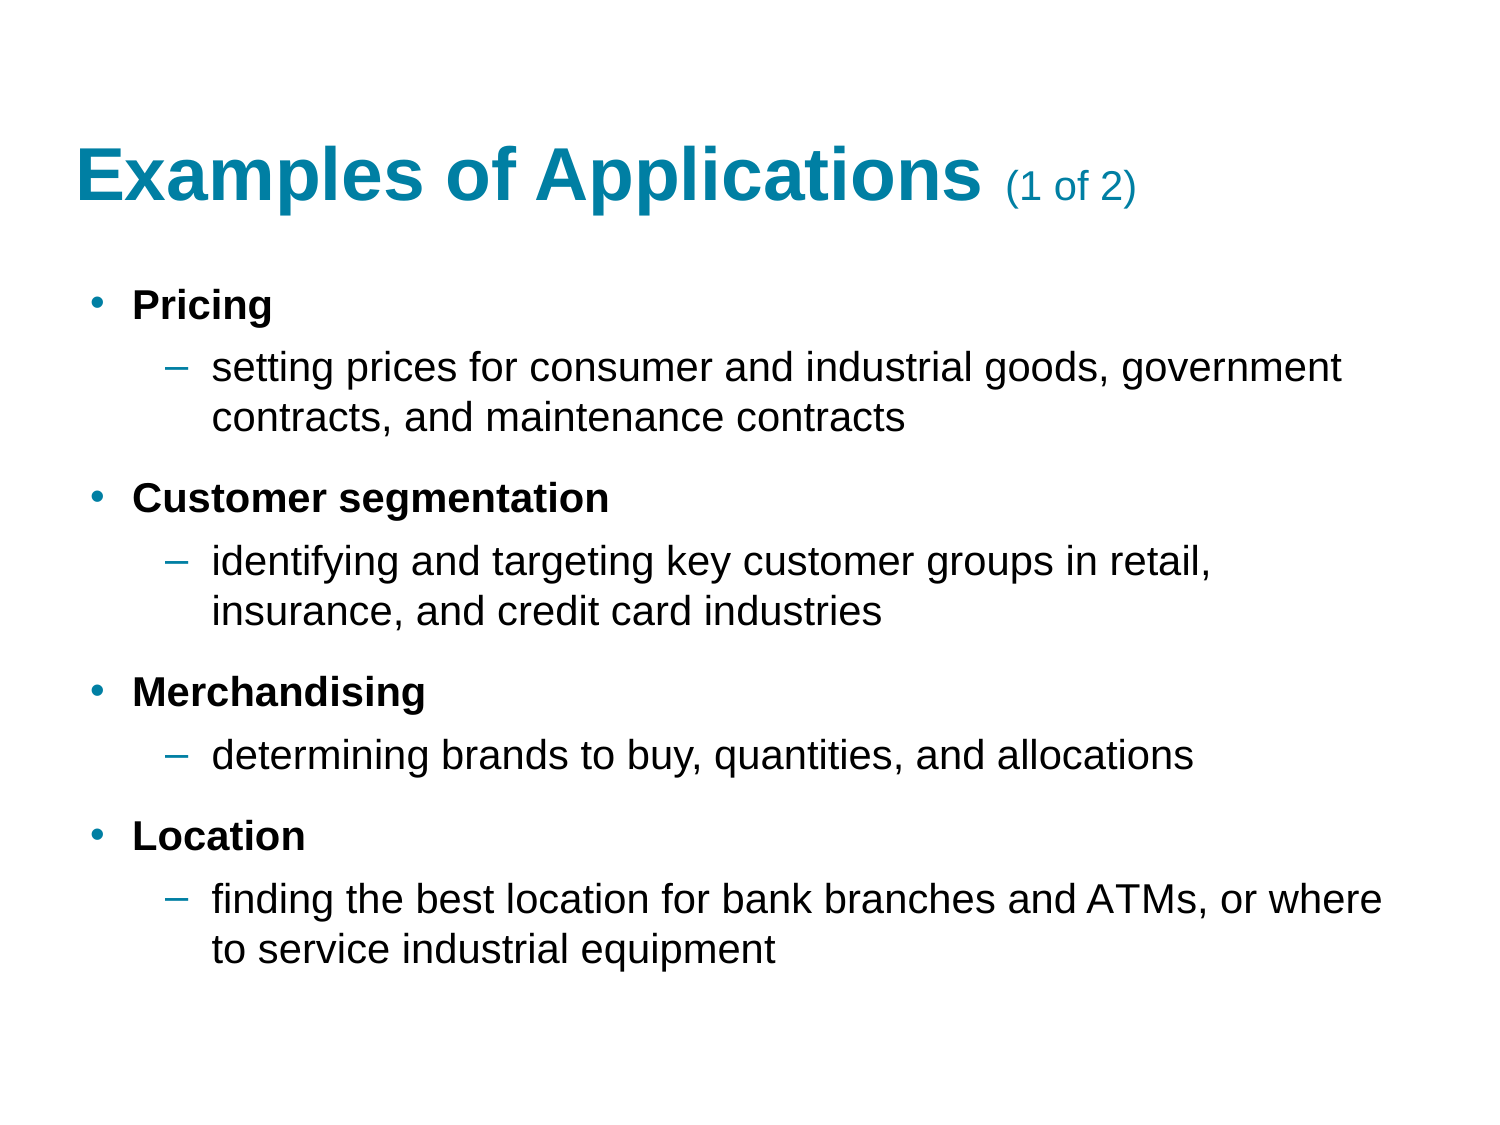

9/1/2021
3
# Examples of Applications (1 of 2)
Pricing
setting prices for consumer and industrial goods, government contracts, and maintenance contracts
Customer segmentation
identifying and targeting key customer groups in retail, insurance, and credit card industries
Merchandising
determining brands to buy, quantities, and allocations
Location
finding the best location for bank branches and A T M s, or where to service industrial equipment